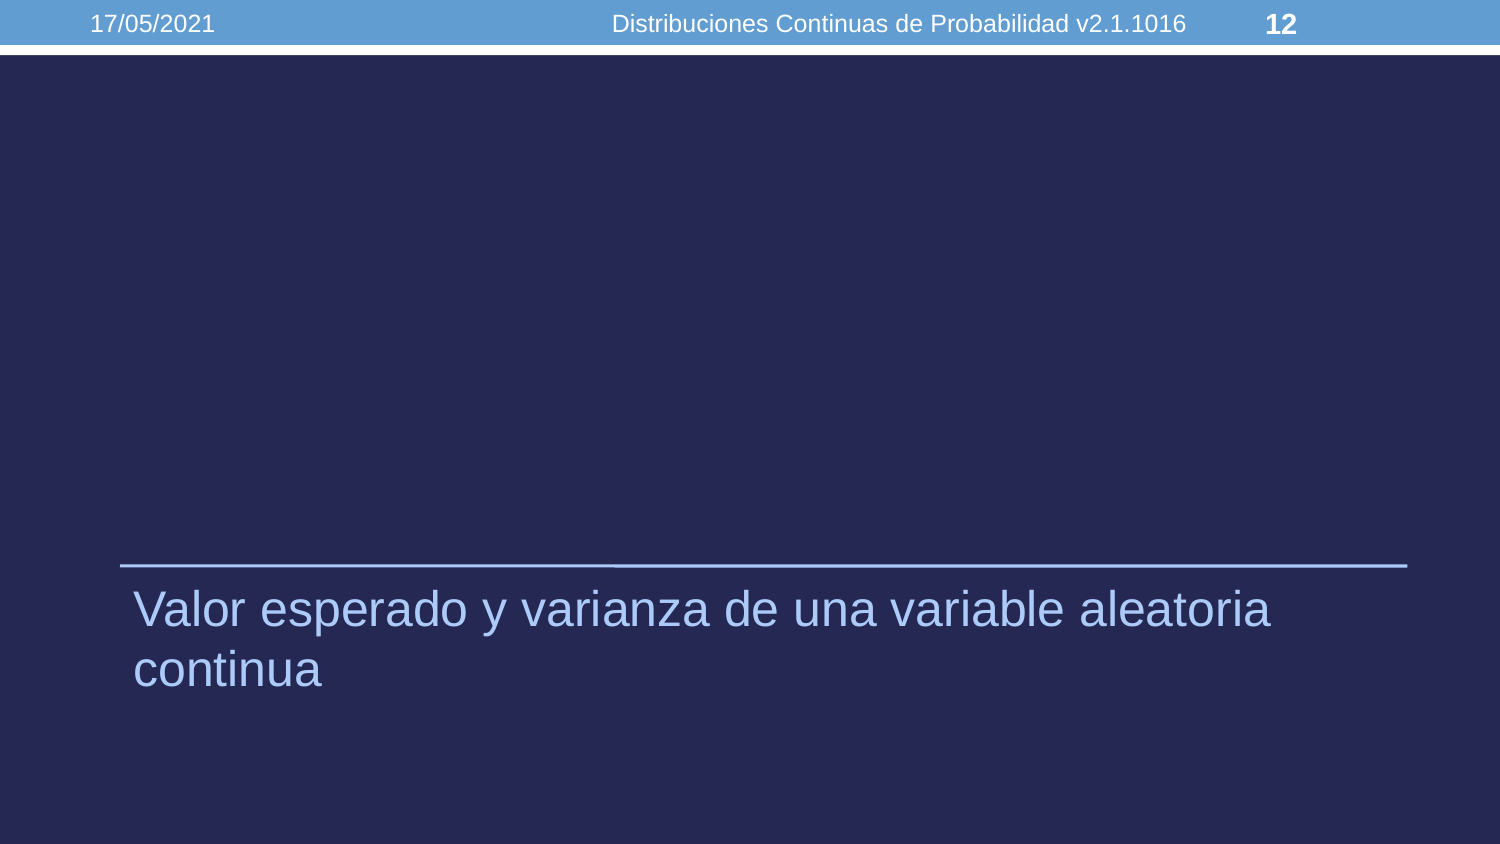

17/05/2021
Distribuciones Continuas de Probabilidad v2.1.1016
12
#
Valor esperado y varianza de una variable aleatoria continua